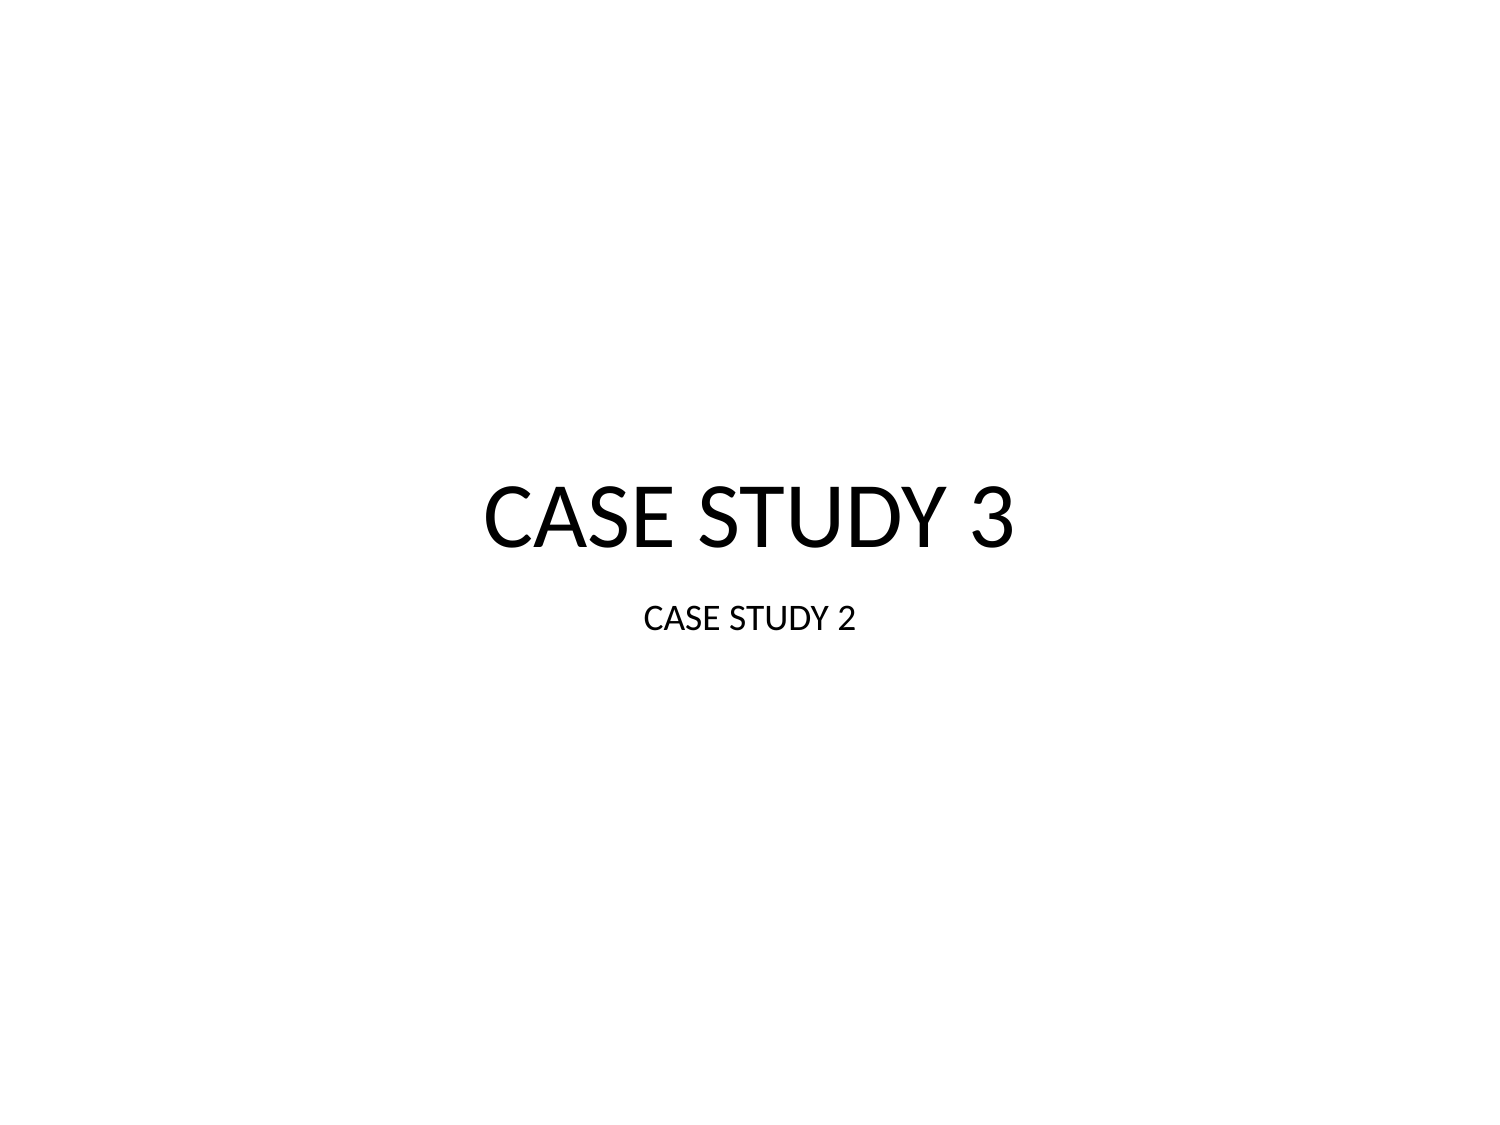

# CASE STUDY 3
CASE STUDY 2